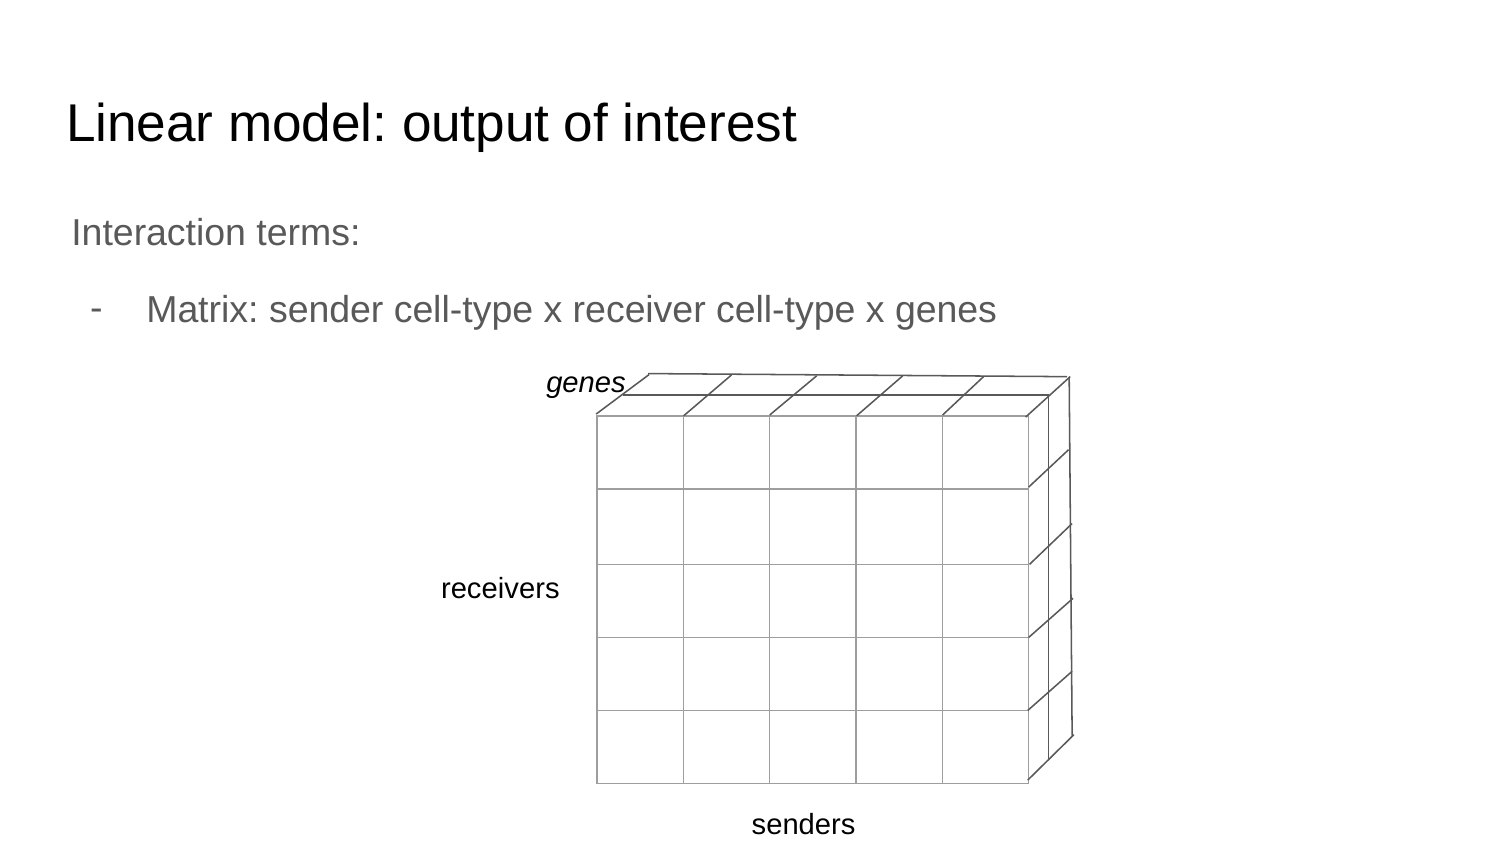

# Linear model: output of interest
Interaction terms:
Matrix: sender cell-type x receiver cell-type x genes
genes
|  |  |  |  |  |
| --- | --- | --- | --- | --- |
|  |  |  |  |  |
|  |  |  |  |  |
|  |  |  |  |  |
|  |  |  |  |  |
receivers
senders